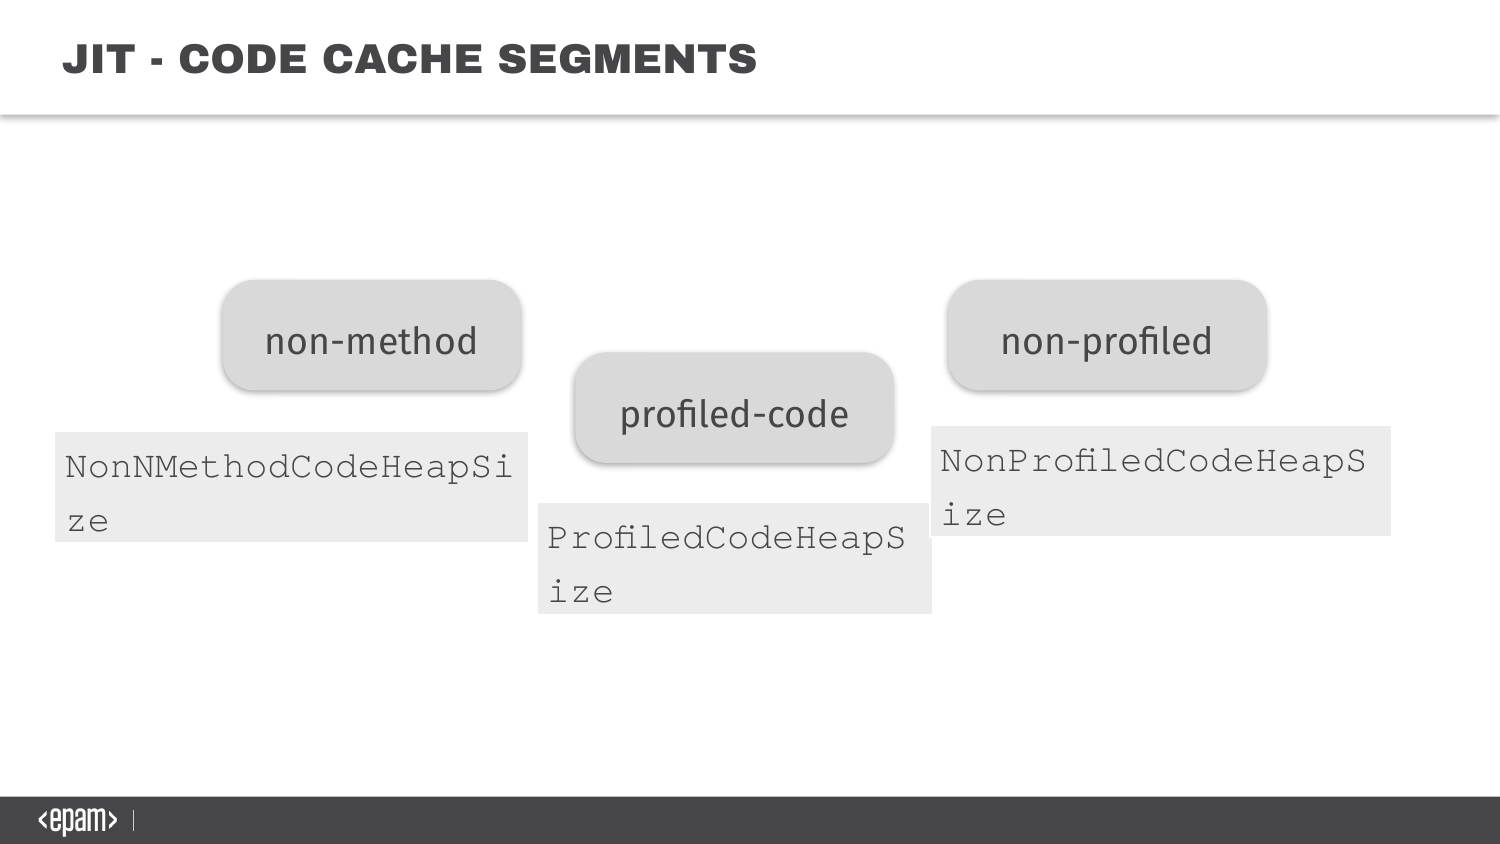

Jit - code cache segments
non-method
non-profiled
profiled-code
| NonProfiledCodeHeapSize |
| --- |
| NonNMethodCodeHeapSize |
| --- |
| ProfiledCodeHeapSize |
| --- |
36